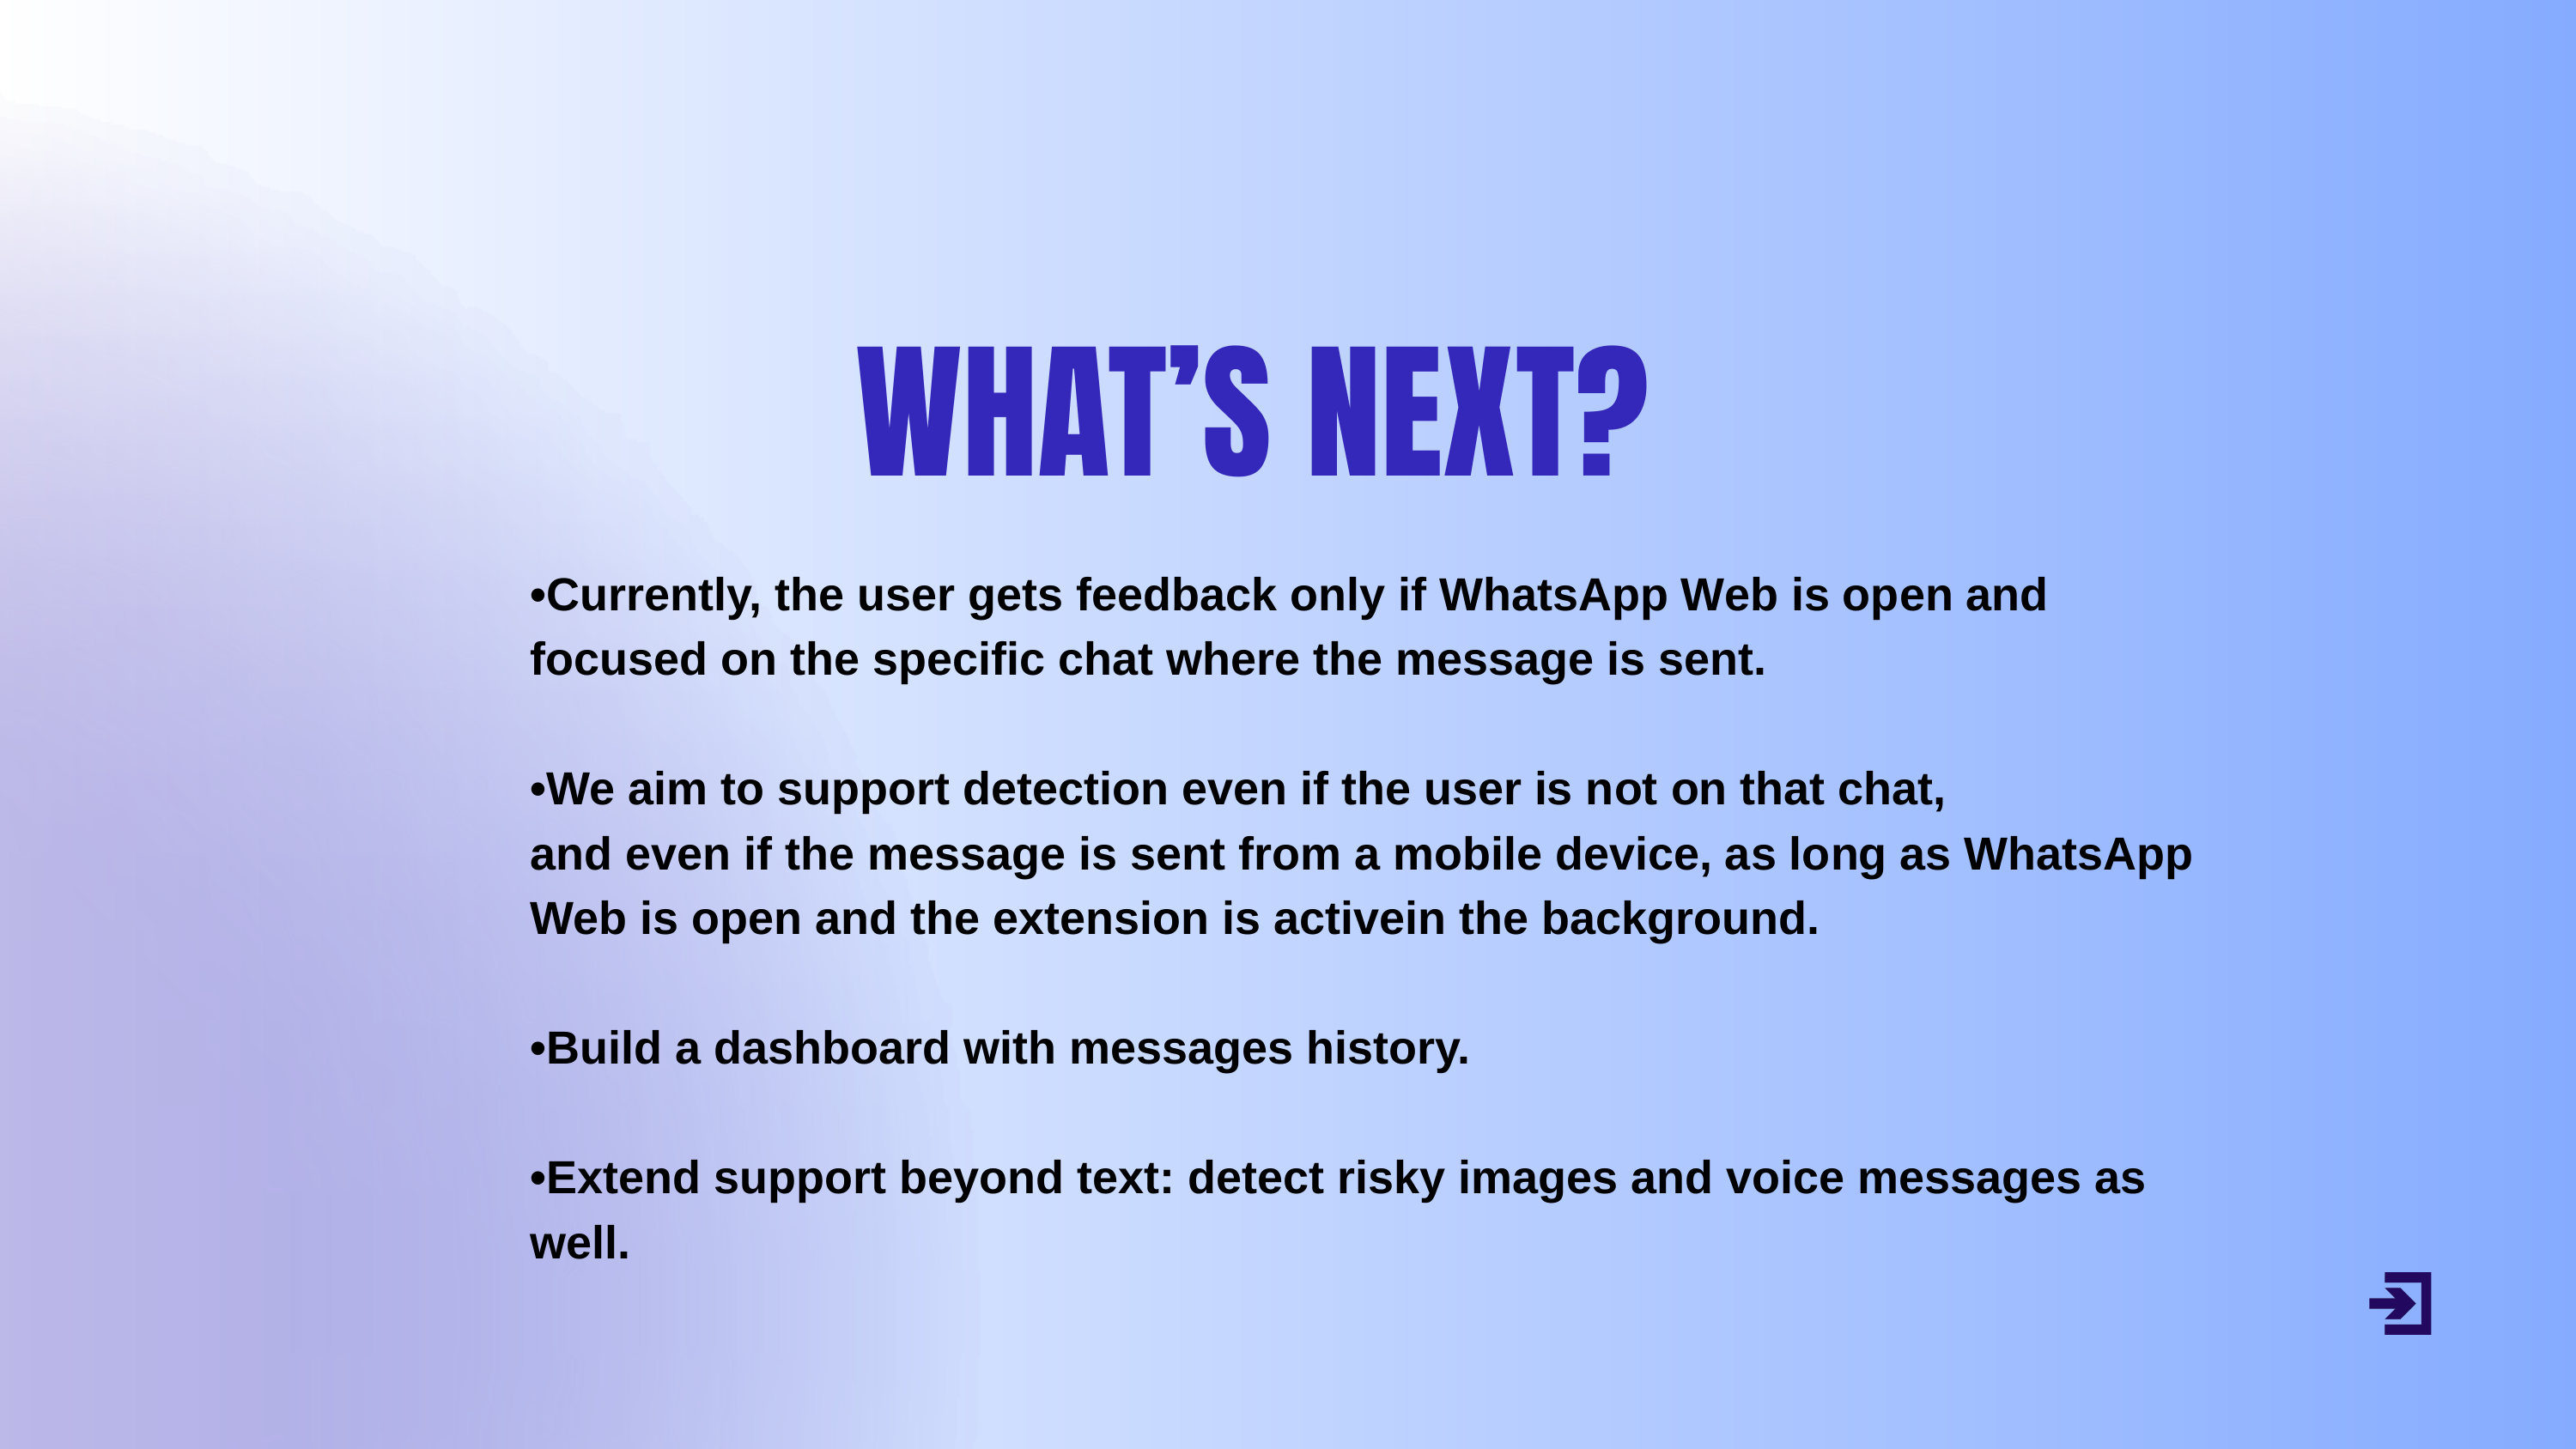

WHAT’S NEXT?

•Currently, the user gets feedback only if WhatsApp Web is open and focused on the specific chat where the message is sent.

•We aim to support detection even if the user is not on that chat,
and even if the message is sent from a mobile device, as long as WhatsApp Web is open and the extension is activein the background.

•Build a dashboard with messages history.

•Extend support beyond text: detect risky images and voice messages as well.